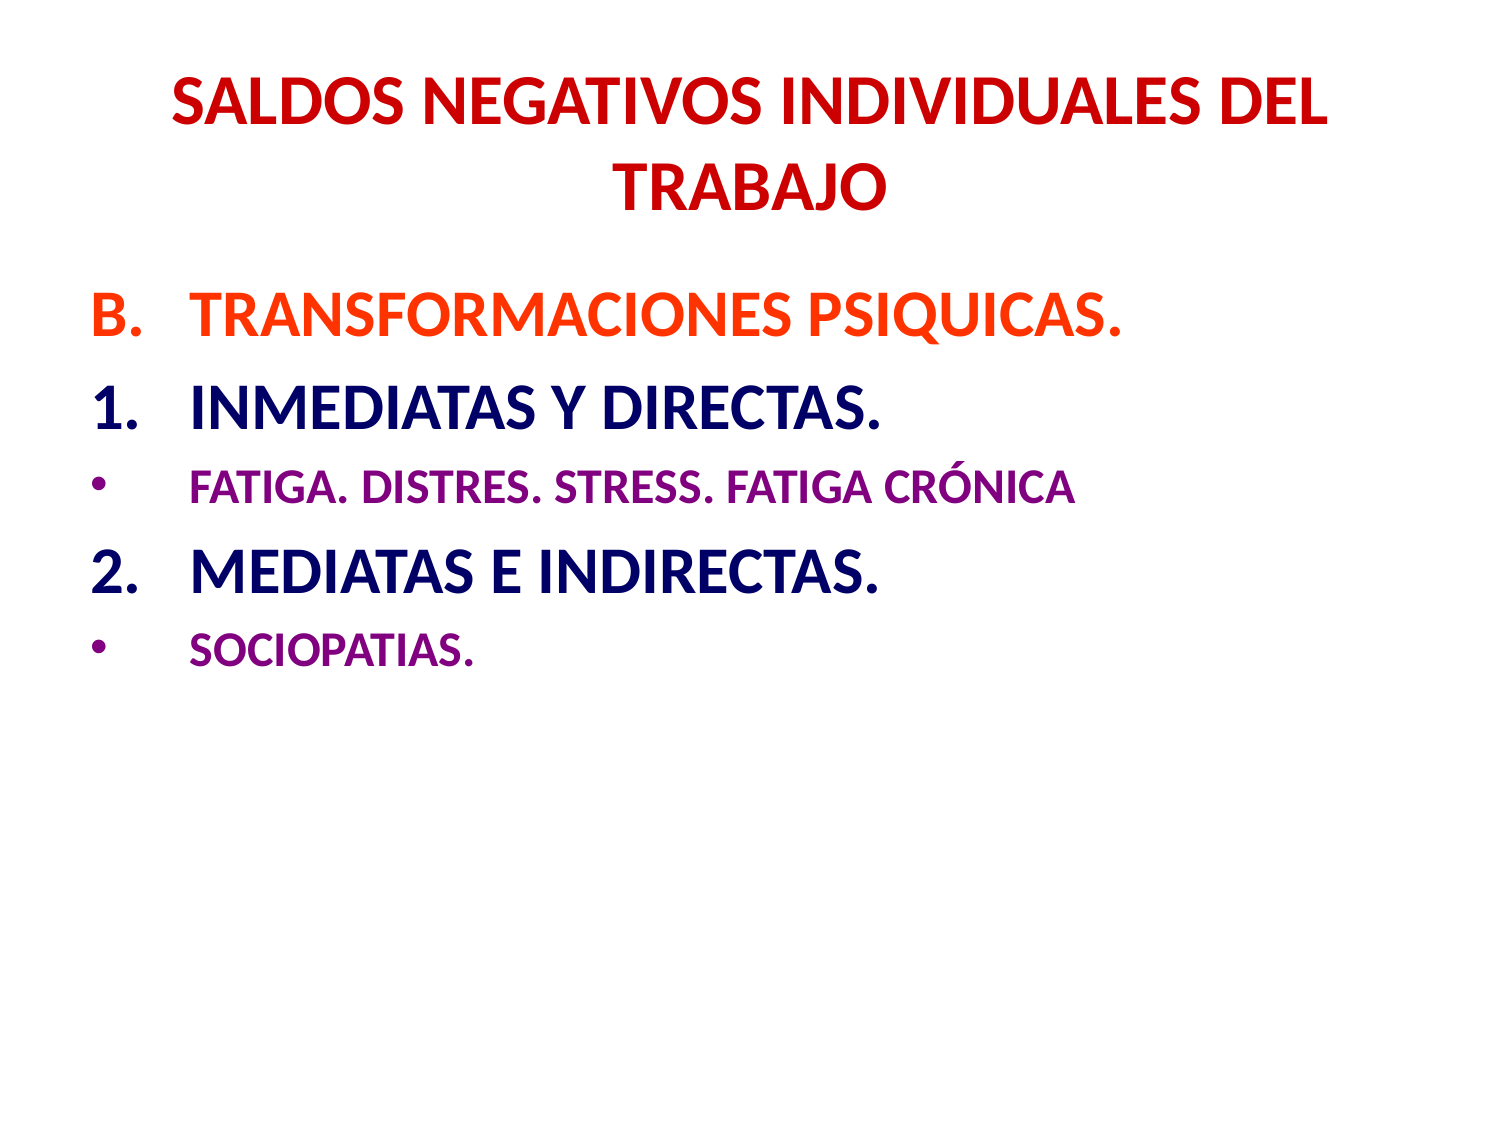

# SALDOS NEGATIVOS INDIVIDUALES DEL TRABAJO
B.	TRANSFORMACIONES PSIQUICAS.
1.	INMEDIATAS Y DIRECTAS.
FATIGA. DISTRES. STRESS. FATIGA CRÓNICA
2.	MEDIATAS E INDIRECTAS.
SOCIOPATIAS.